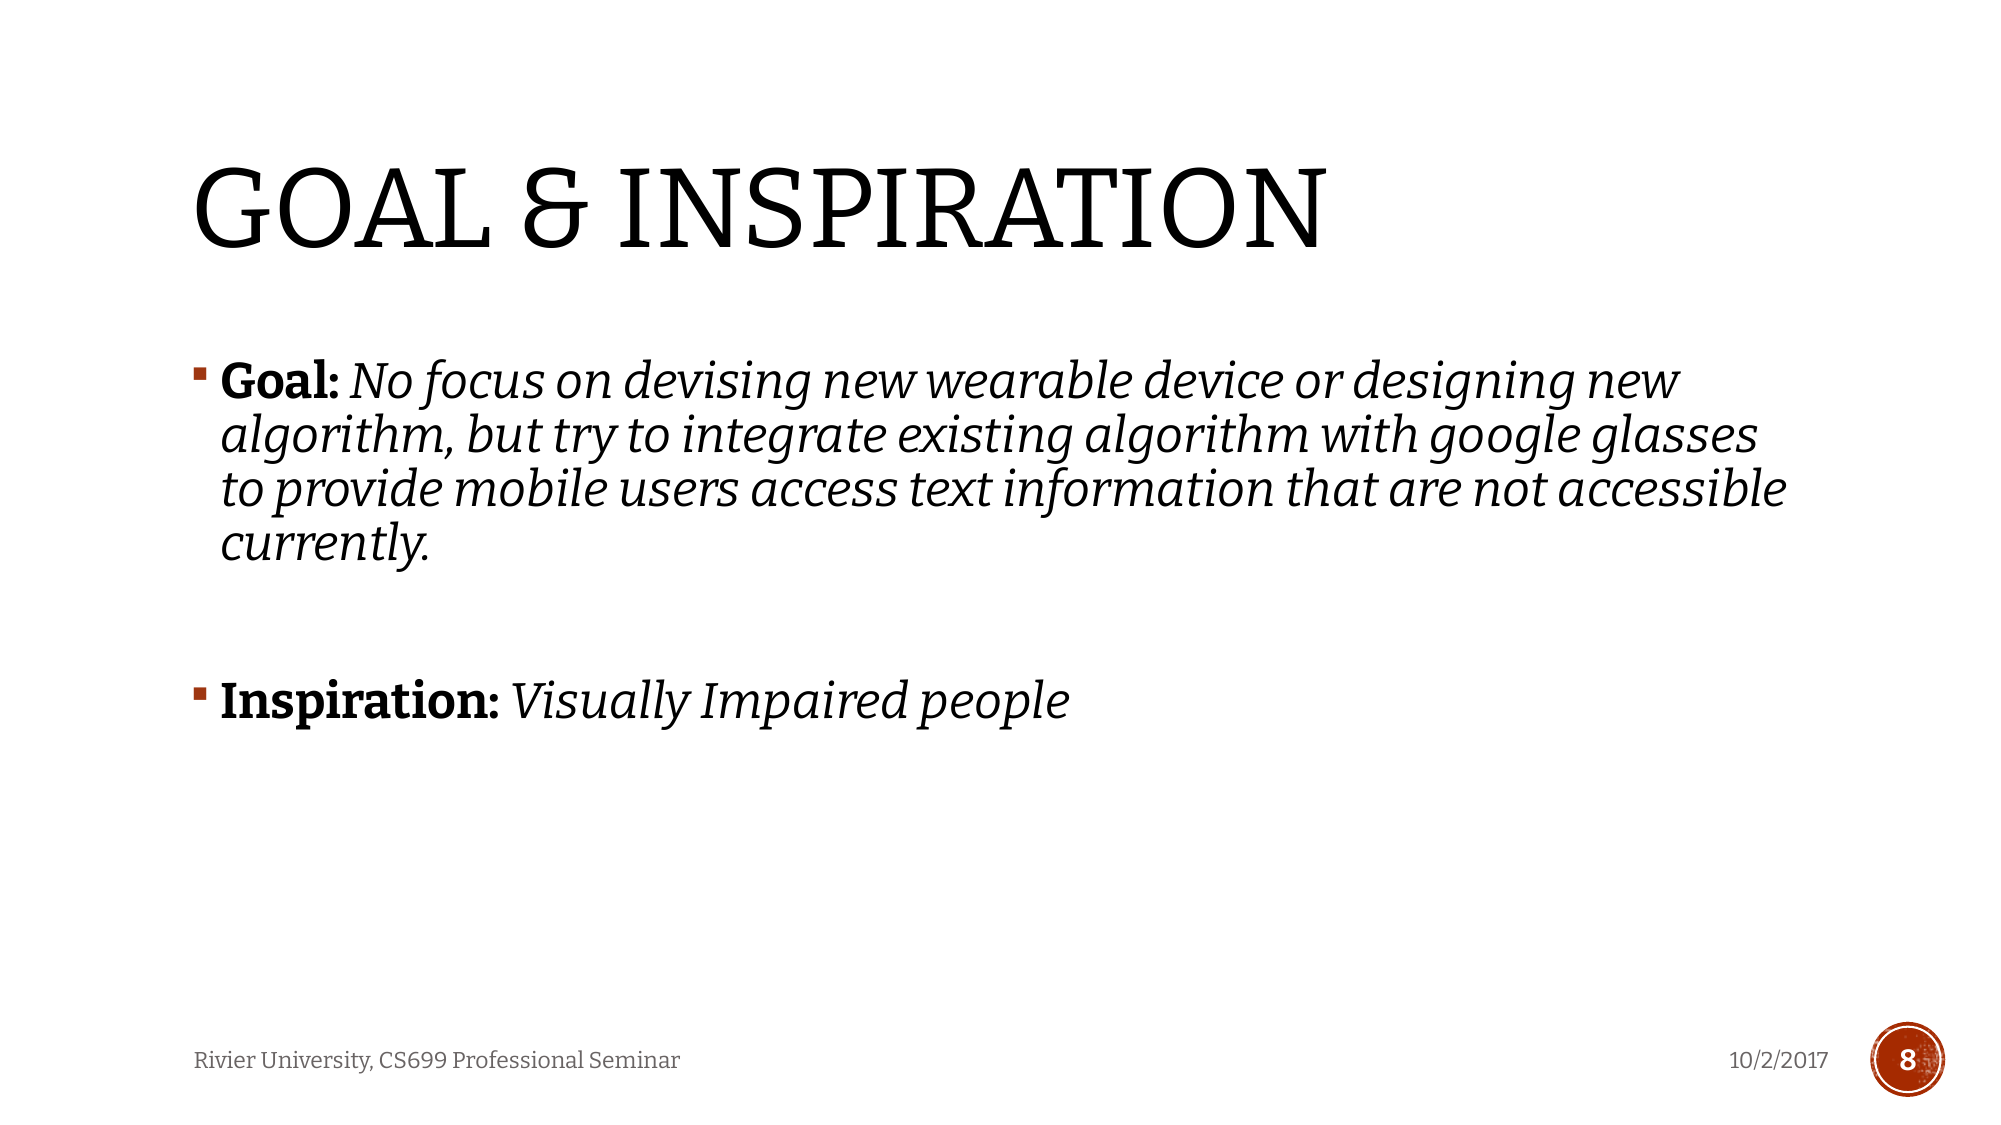

# Goal & inspiration
Goal: No focus on devising new wearable device or designing new algorithm, but try to integrate existing algorithm with google glasses to provide mobile users access text information that are not accessible currently.

Inspiration: Visually Impaired people

Rivier University, CS699 Professional Seminar
10/2/2017
8